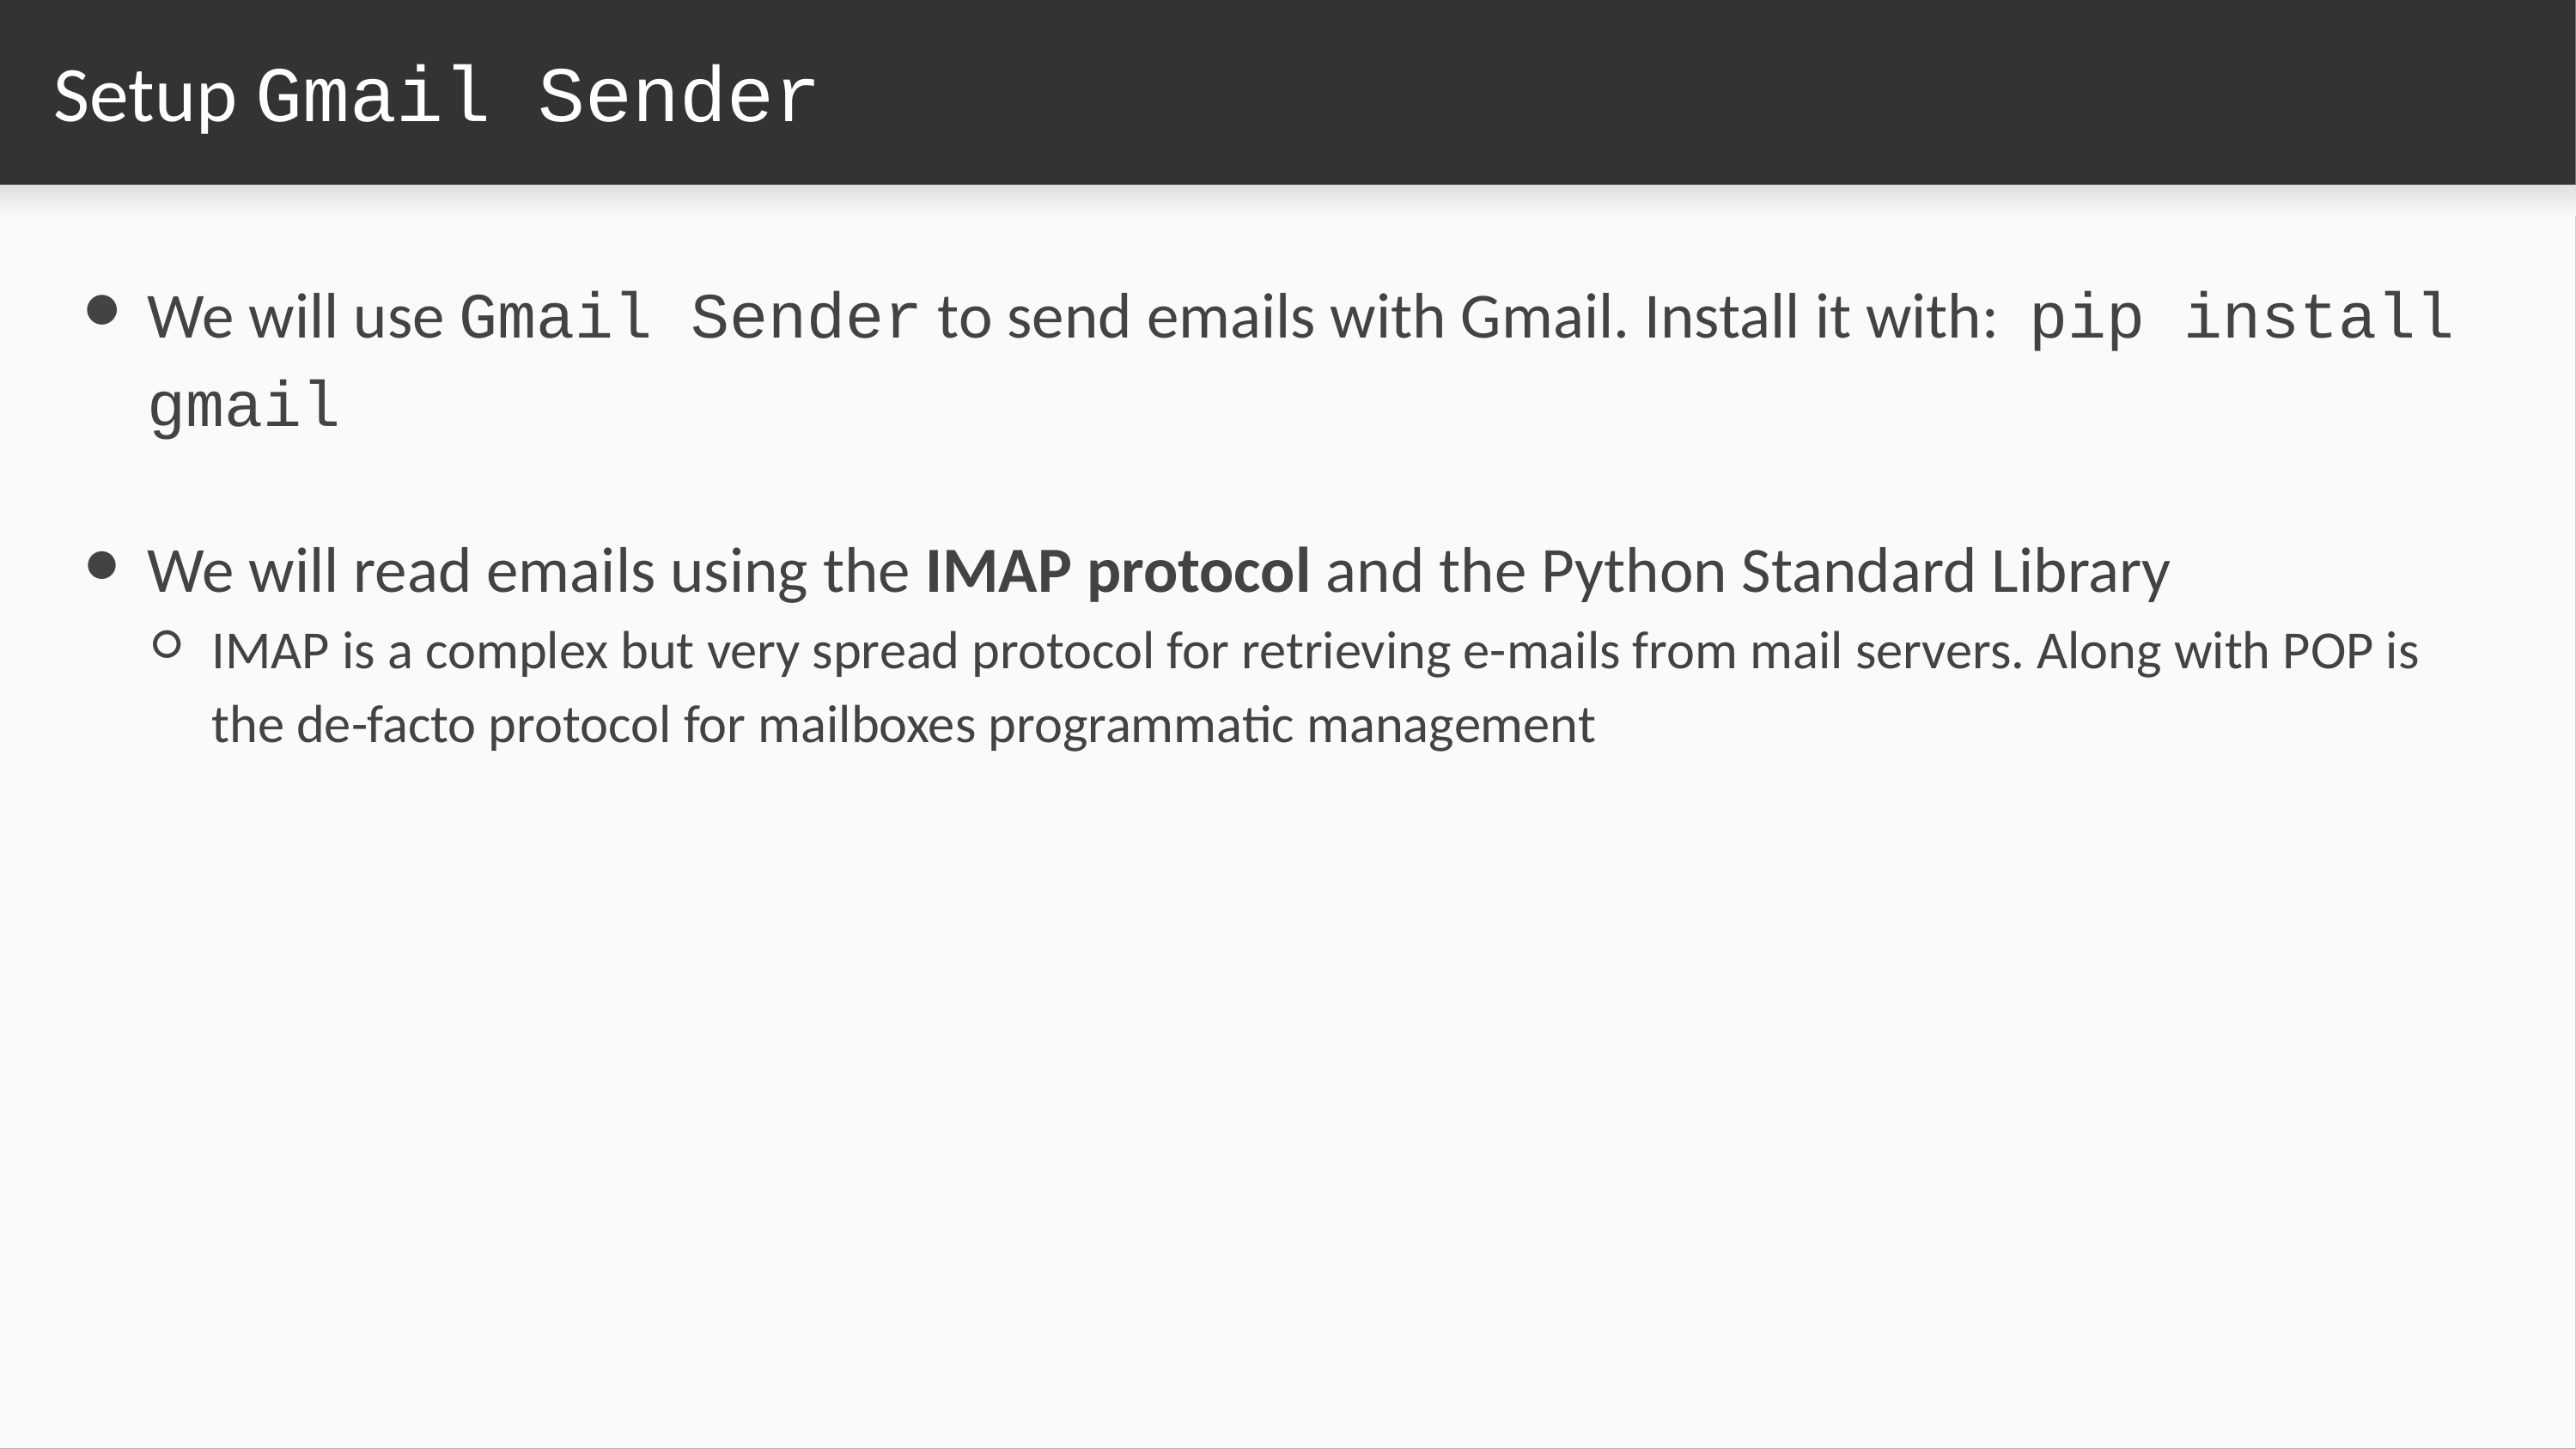

# Setup Gmail Sender
We will use Gmail Sender to send emails with Gmail. Install it with:  pip install gmail

We will read emails using the IMAP protocol and the Python Standard Library
IMAP is a complex but very spread protocol for retrieving e-mails from mail servers. Along with POP is the de-facto protocol for mailboxes programmatic management